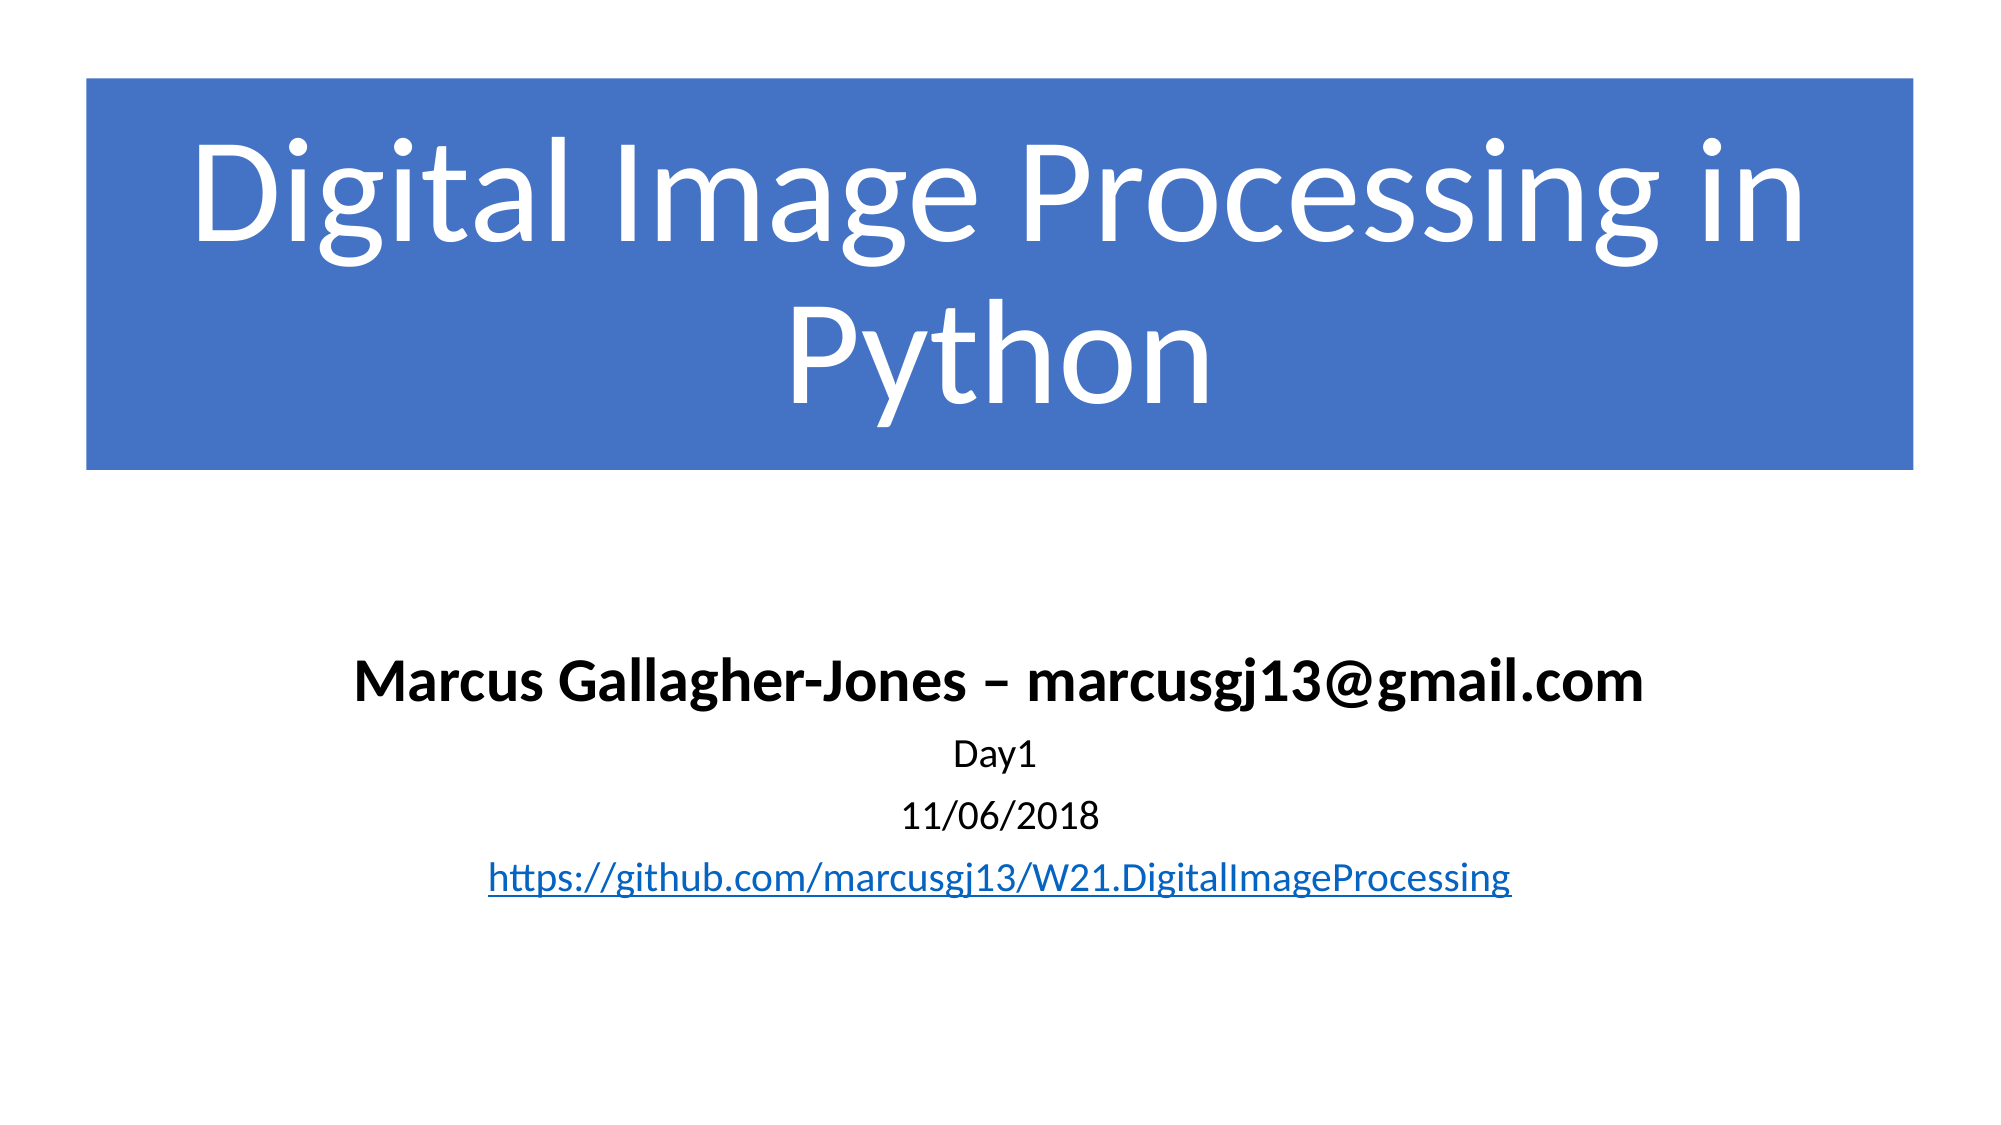

# Digital Image Processing in Python
Marcus Gallagher-Jones – marcusgj13@gmail.com
Day1
11/06/2018
https://github.com/marcusgj13/W21.DigitalImageProcessing